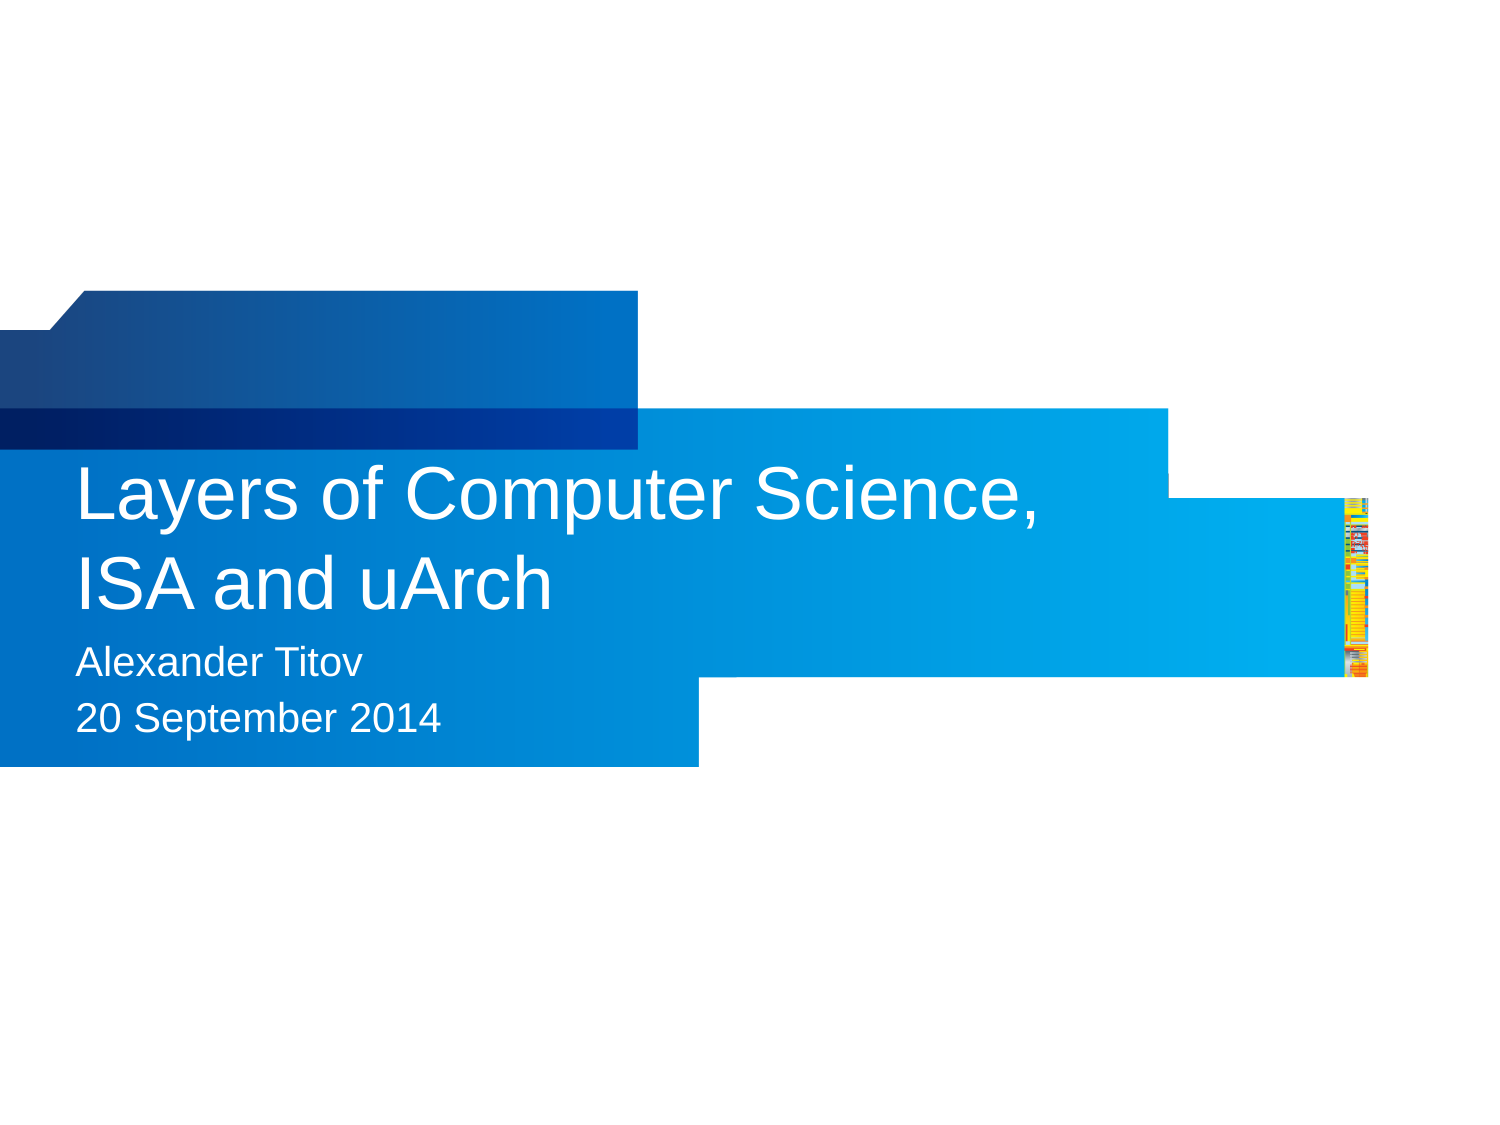

# Layers of Computer Science, ISA and uArch
Alexander Titov
20 September 2014